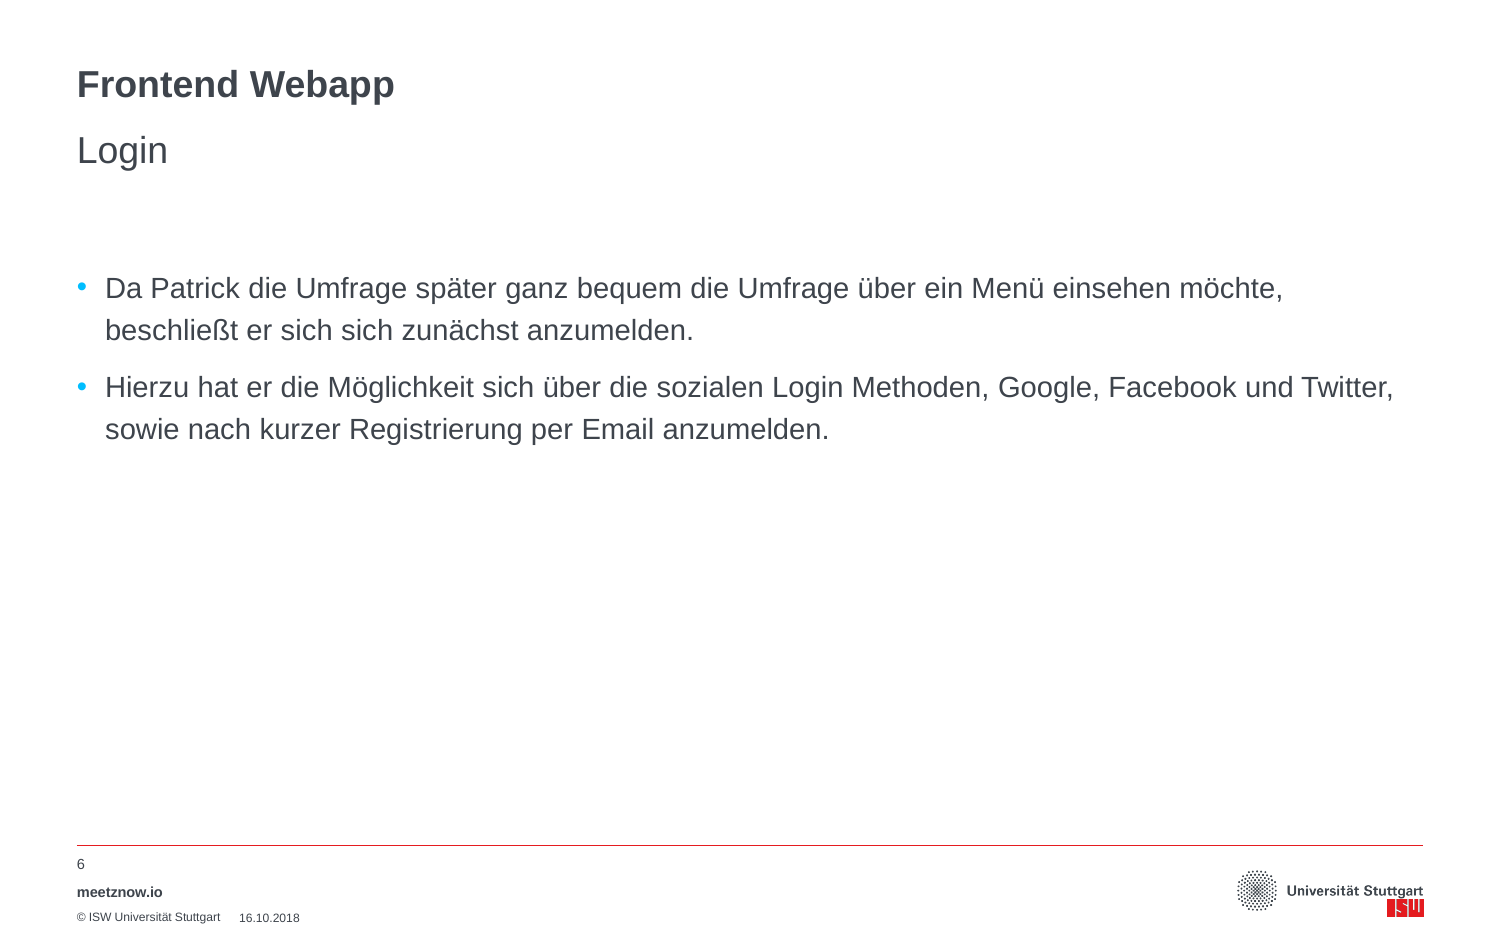

# Frontend Webapp
Login
Da Patrick die Umfrage später ganz bequem die Umfrage über ein Menü einsehen möchte, beschließt er sich sich zunächst anzumelden.
Hierzu hat er die Möglichkeit sich über die sozialen Login Methoden, Google, Facebook und Twitter, sowie nach kurzer Registrierung per Email anzumelden.
6
meetznow.io
16.10.2018